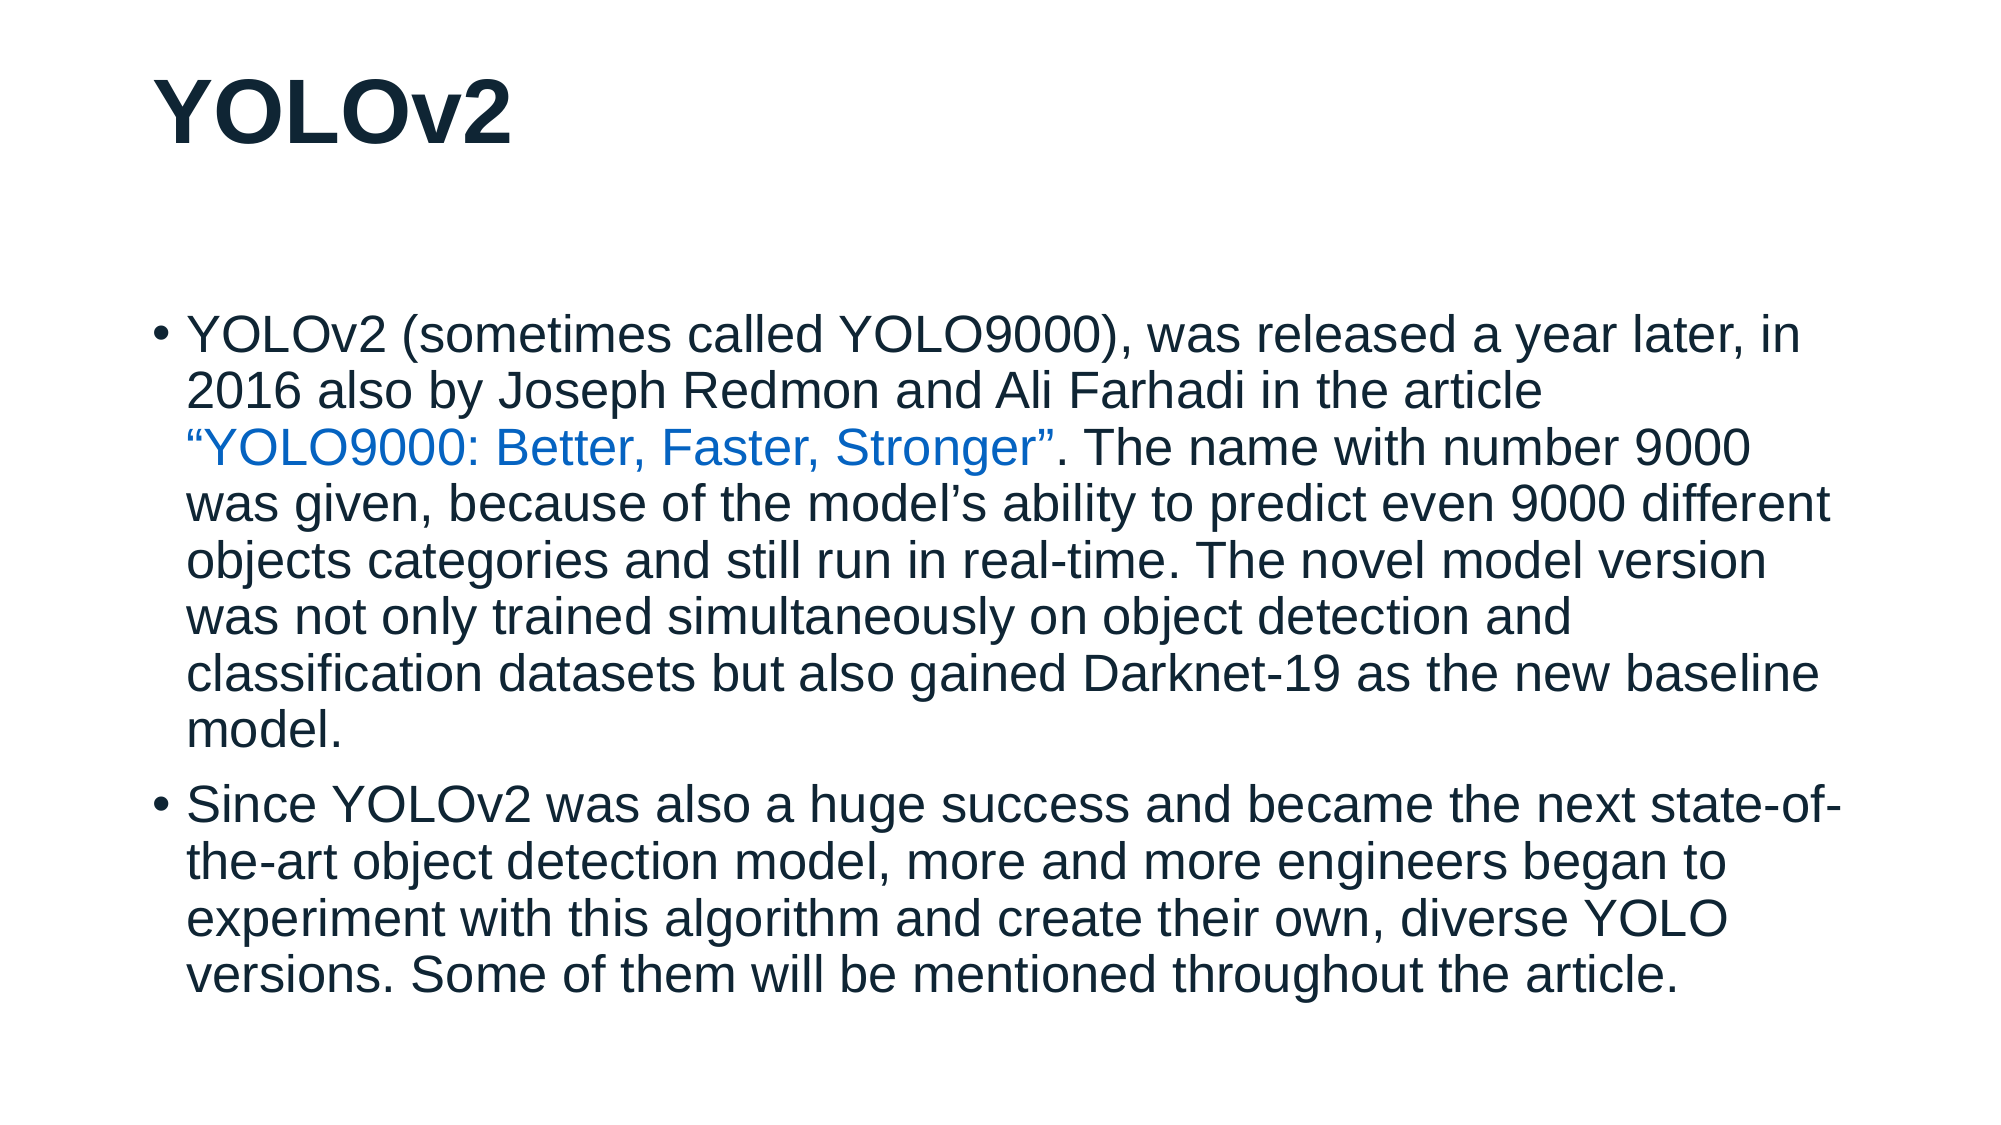

# YOLOv2
YOLOv2 (sometimes called YOLO9000), was released a year later, in 2016 also by Joseph Redmon and Ali Farhadi in the article “YOLO9000: Better, Faster, Stronger”. The name with number 9000 was given, because of the model’s ability to predict even 9000 different objects categories and still run in real-time. The novel model version was not only trained simultaneously on object detection and classification datasets but also gained Darknet-19 as the new baseline model.
Since YOLOv2 was also a huge success and became the next state-of-the-art object detection model, more and more engineers began to experiment with this algorithm and create their own, diverse YOLO versions. Some of them will be mentioned throughout the article.